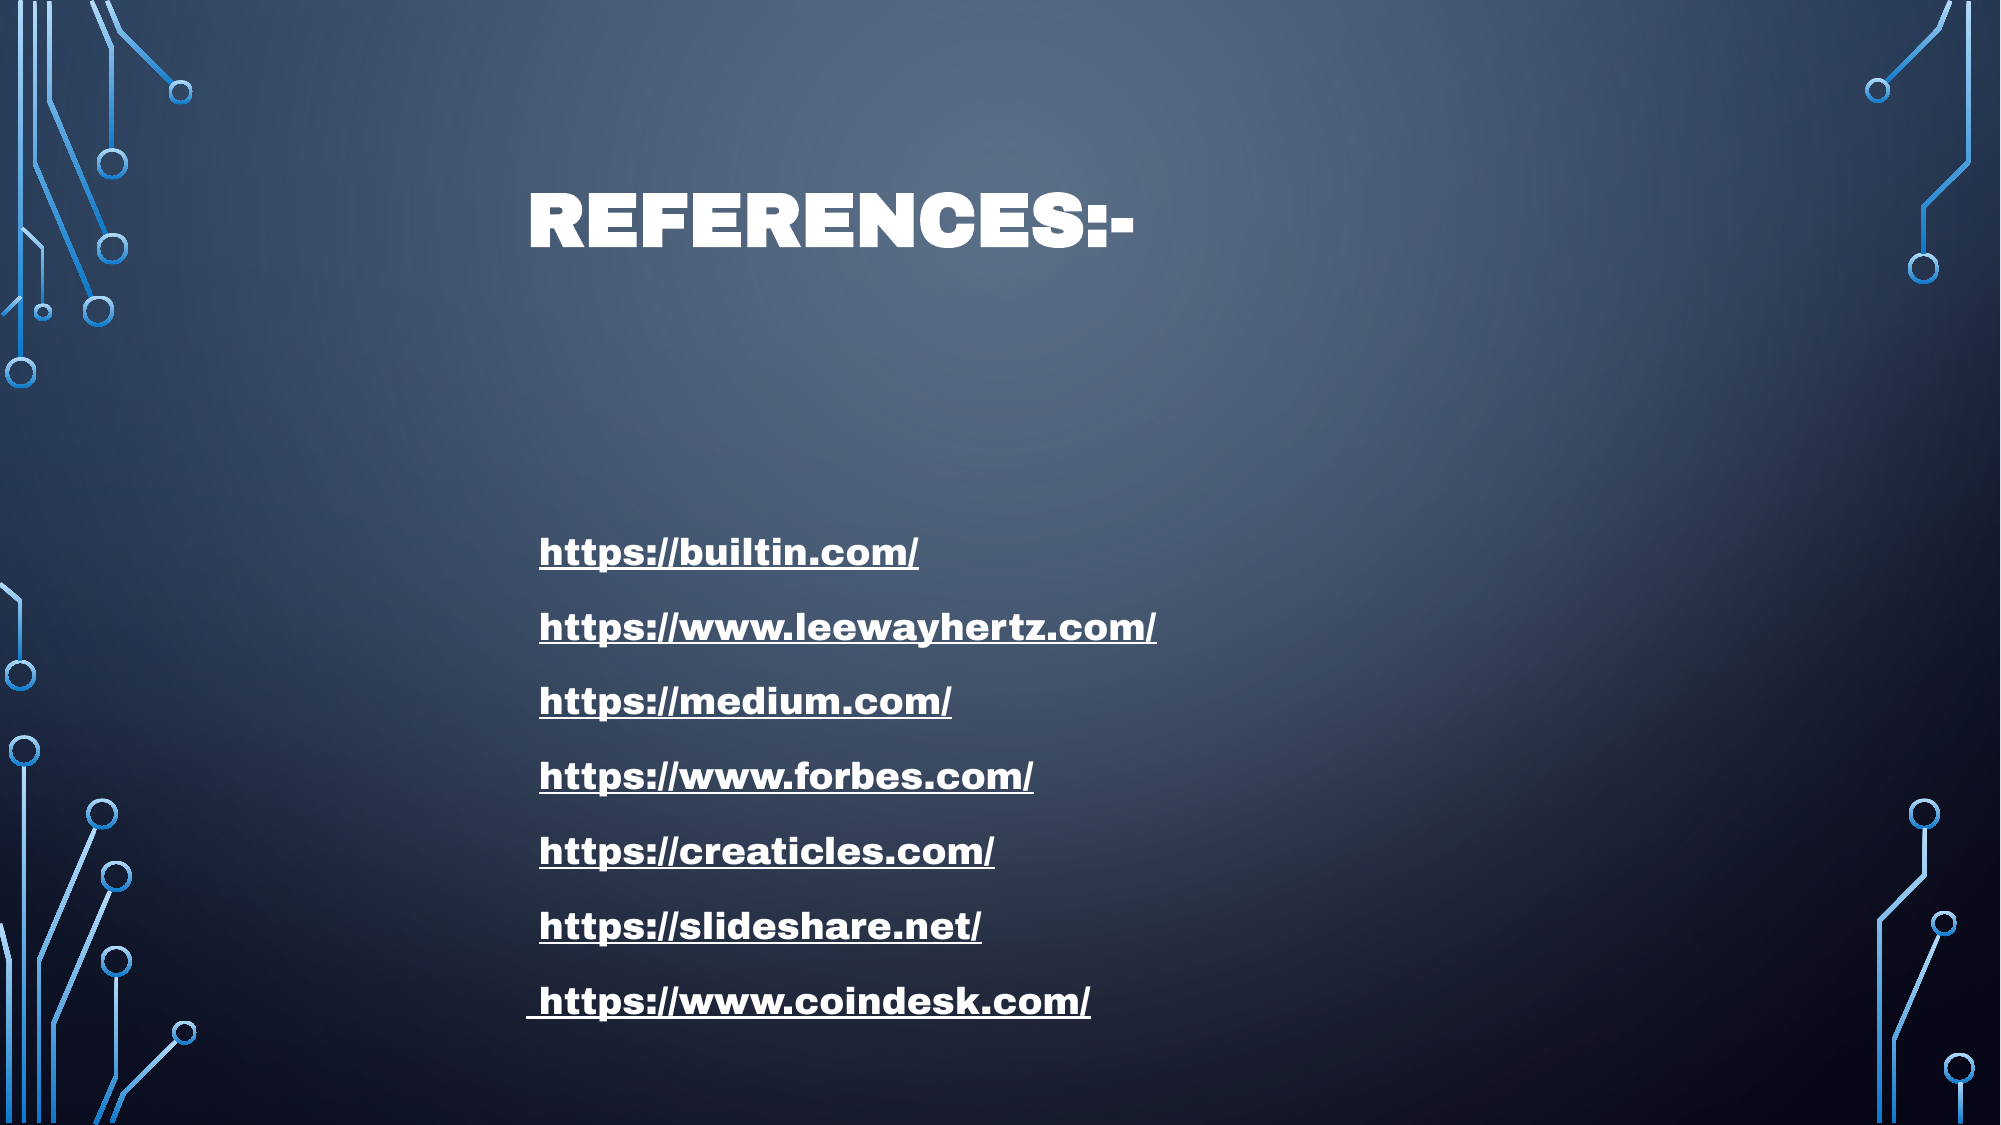

# REFERENCES:-

 https://builtin.com/
 https://www.leewayhertz.com/
 https://medium.com/
 https://www.forbes.com/
 https://creaticles.com/
 https://slideshare.net/
 https://www.coindesk.com/